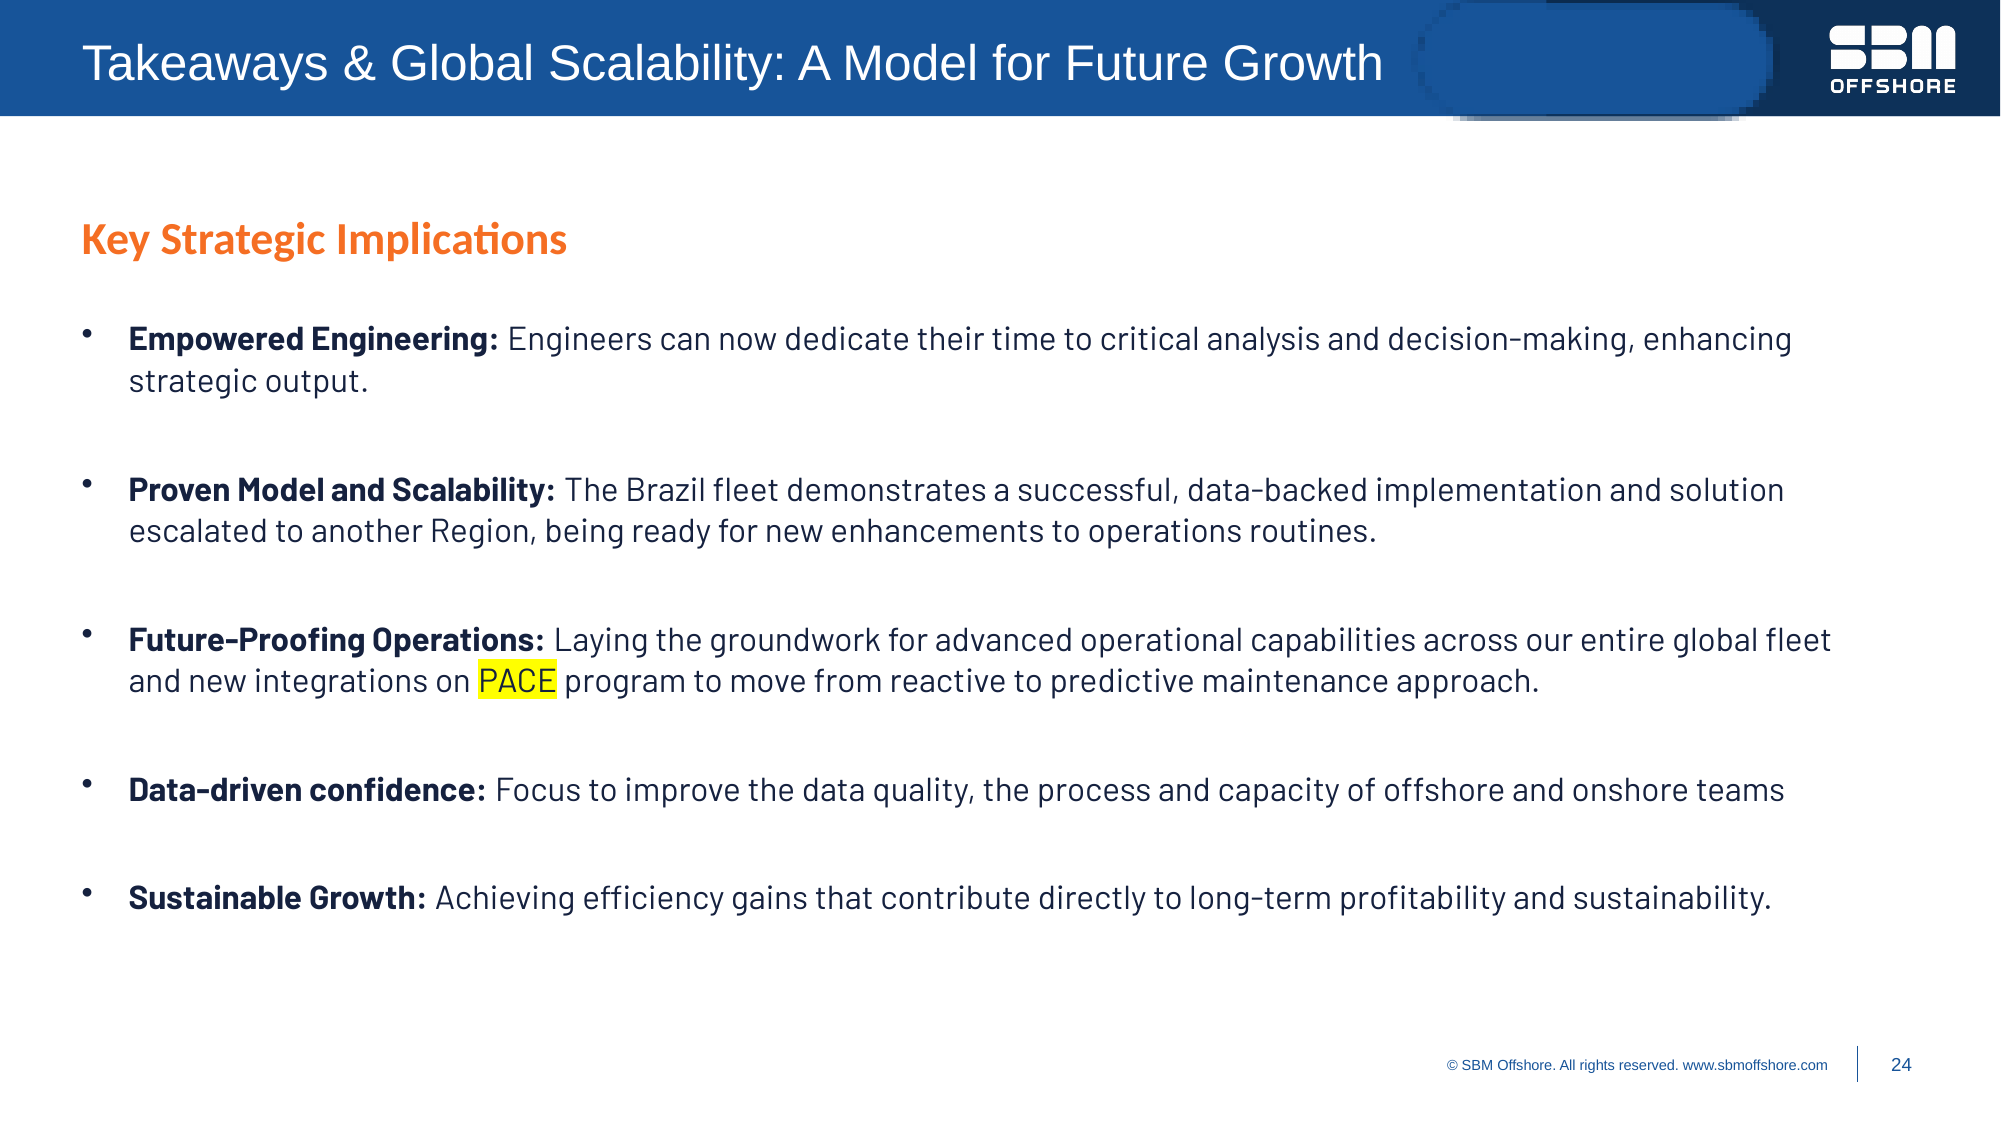

# Takeaways & Global Scalability: A Model for Future Growth

Key Strategic Implications
Empowered Engineering: Engineers can now dedicate their time to critical analysis and decision-making, enhancing strategic output.

Proven Model and Scalability: The Brazil fleet demonstrates a successful, data-backed implementation and solution escalated to another Region, being ready for new enhancements to operations routines.

Future-Proofing Operations: Laying the groundwork for advanced operational capabilities across our entire global fleet and new integrations on PACE program to move from reactive to predictive maintenance approach.

Data-driven confidence: Focus to improve the data quality, the process and capacity of offshore and onshore teams

Sustainable Growth: Achieving efficiency gains that contribute directly to long-term profitability and sustainability.

24
© SBM Offshore. All rights reserved. www.sbmoffshore.com